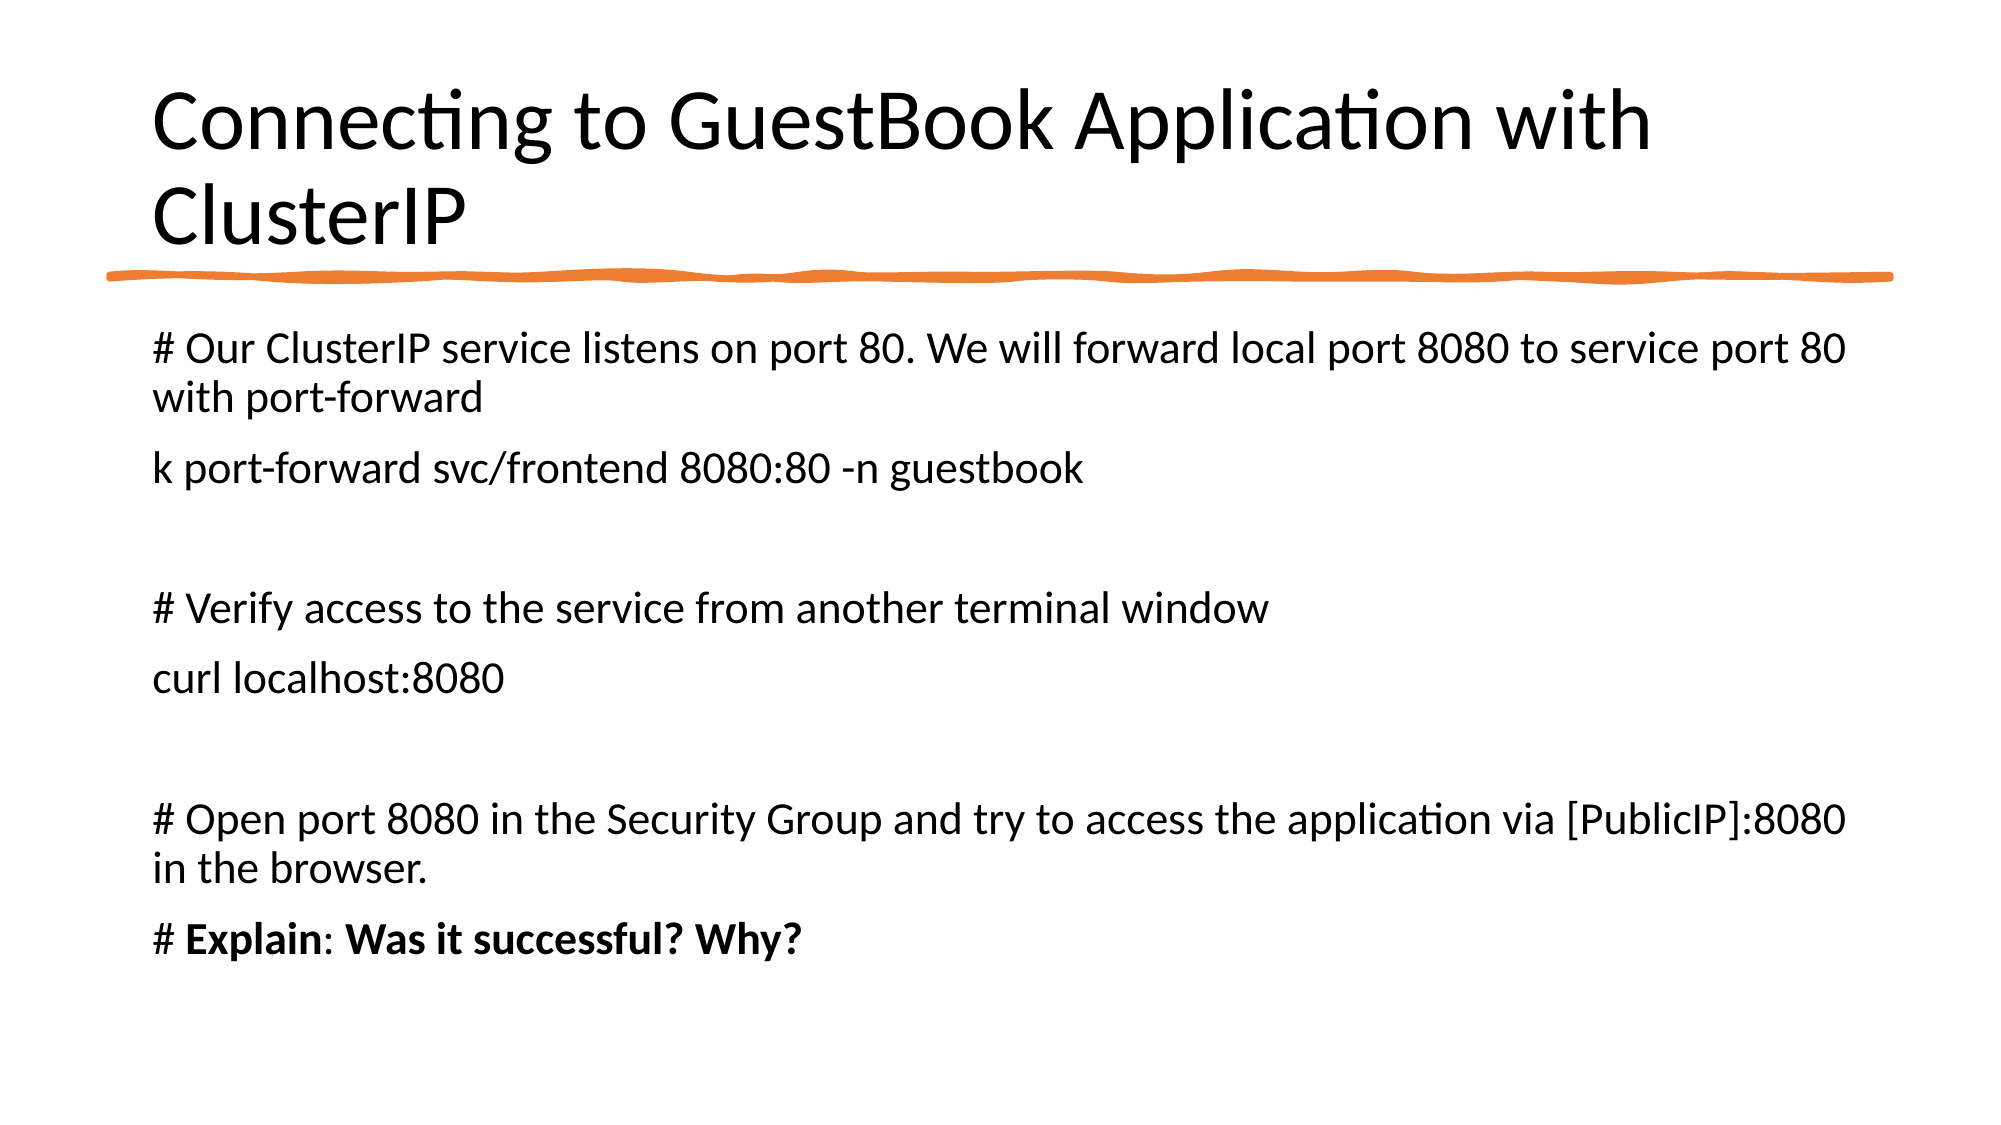

# Connecting to GuestBook Application with ClusterIP

# Our ClusterIP service listens on port 80. We will forward local port 8080 to service port 80 with port-forward
k port-forward svc/frontend 8080:80 -n guestbook

# Verify access to the service from another terminal window
curl localhost:8080

# Open port 8080 in the Security Group and try to access the application via [PublicIP]:8080 in the browser.
# Explain: Was it successful? Why?